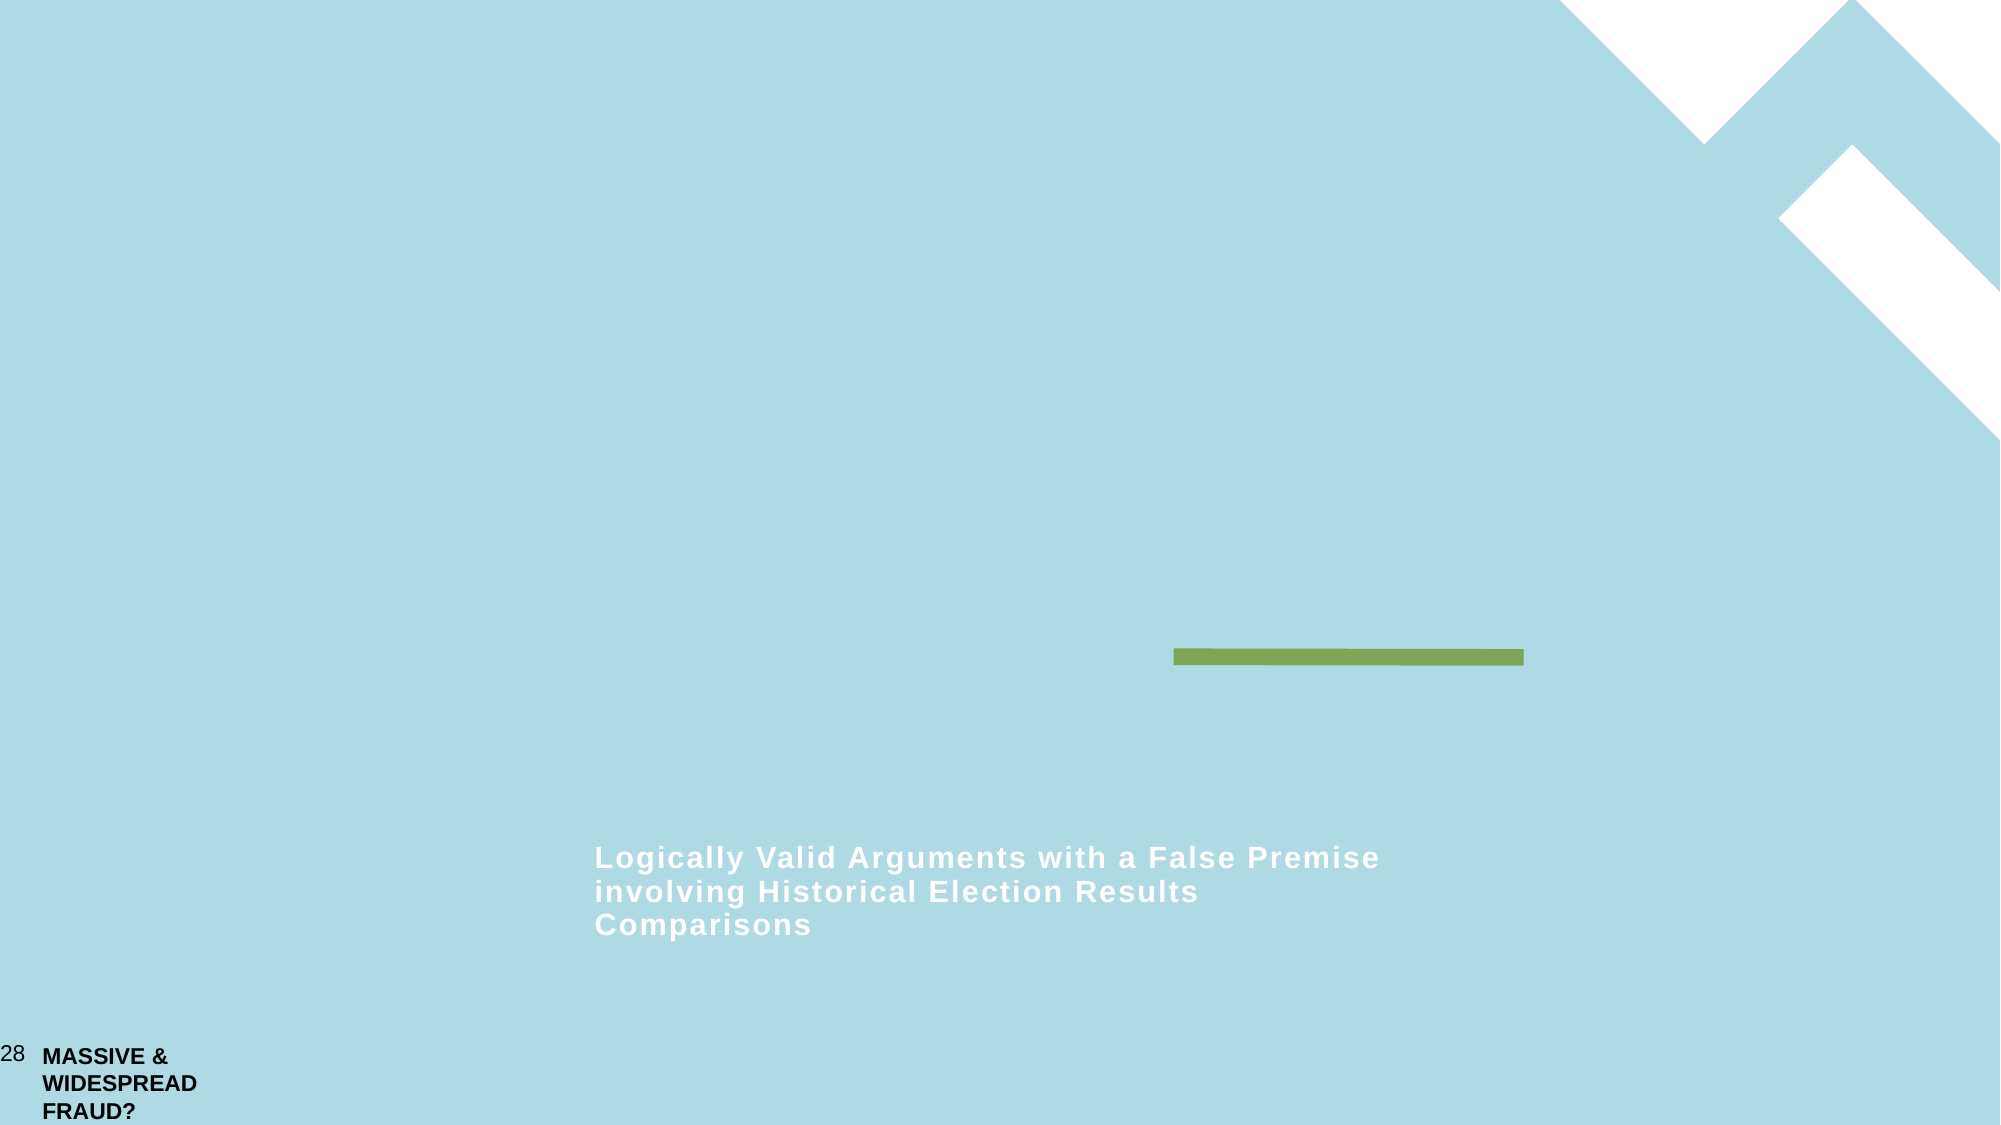

# Logically Valid Arguments with a False Premise involving Historical Election Results Comparisons
28
MASSIVE & WIDESPREAD FRAUD?